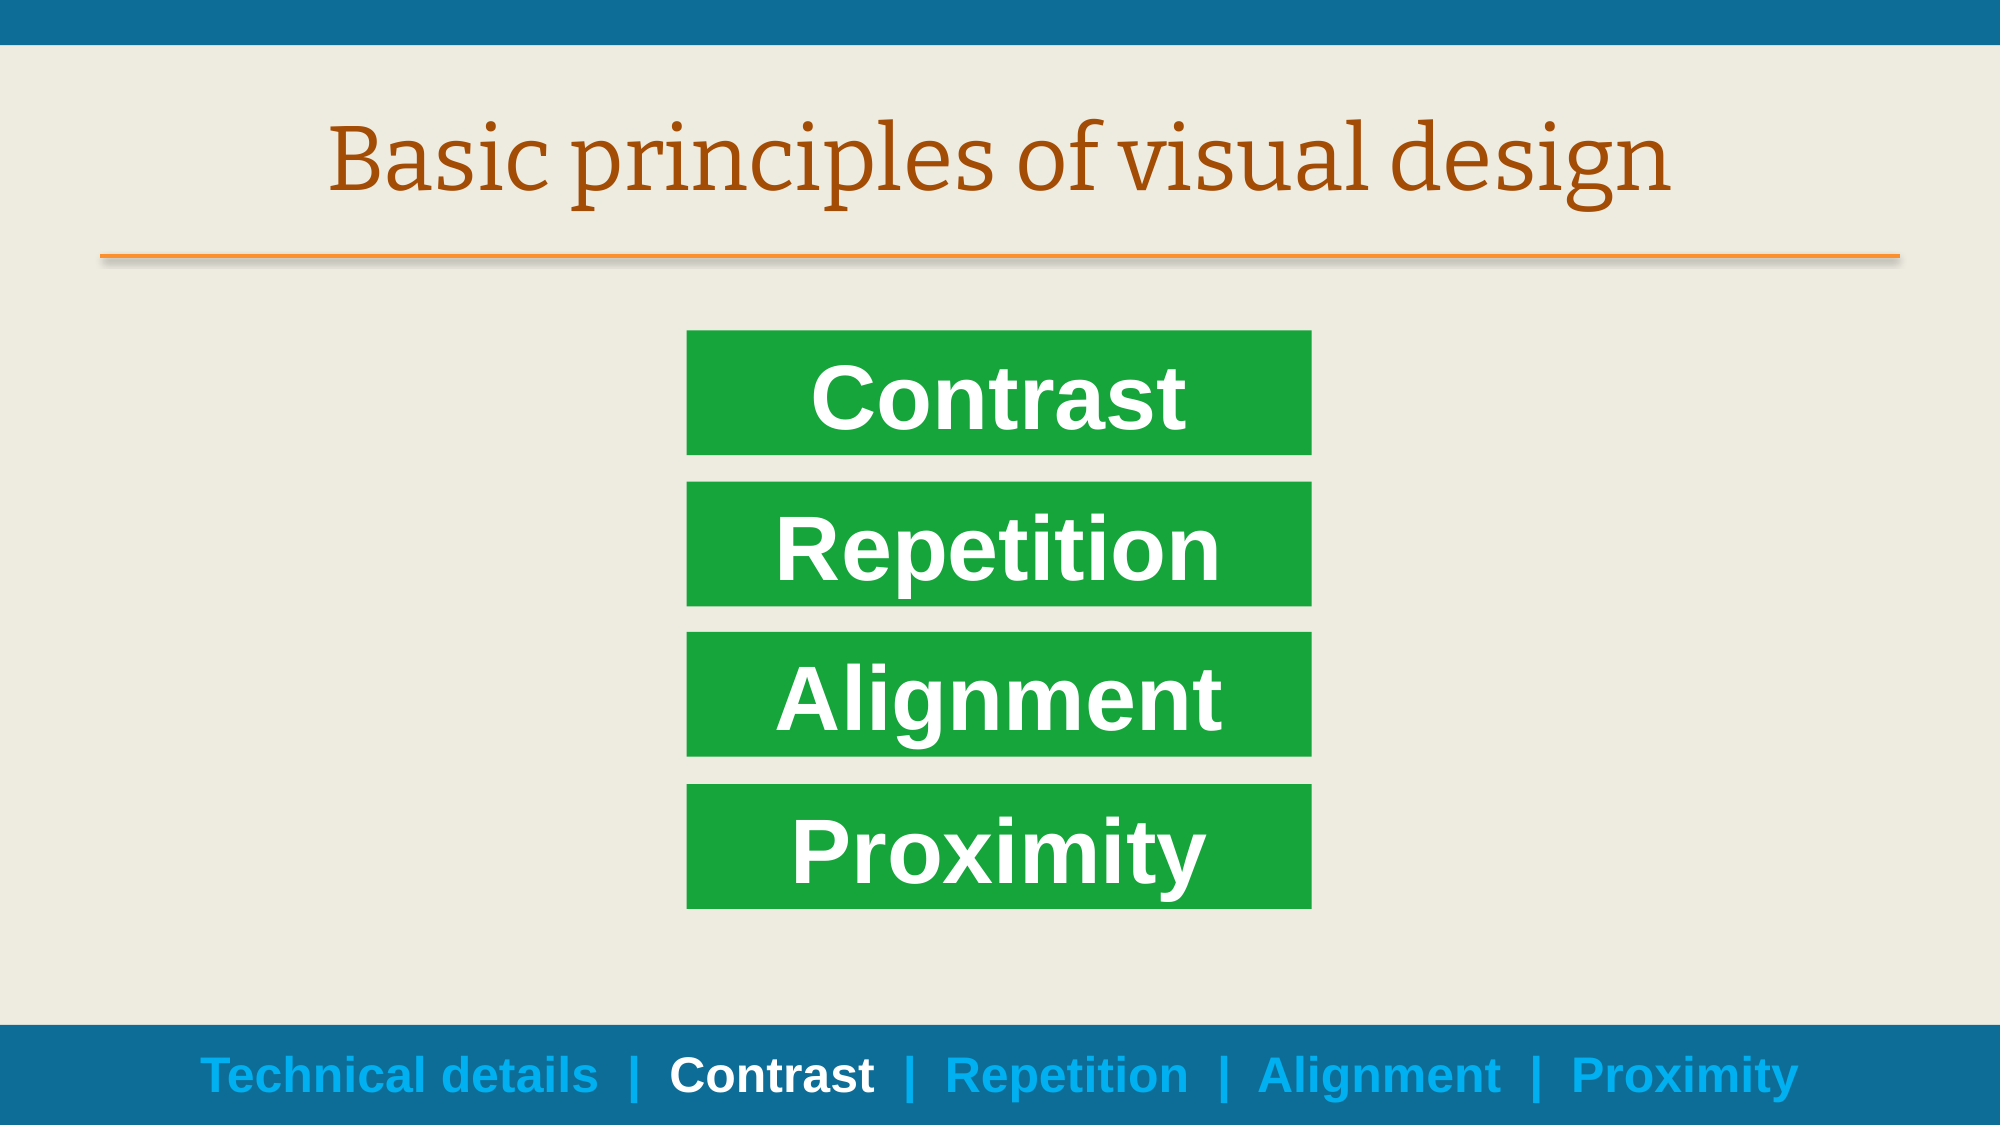

# Basic principles of visual design
Contrast
Repetition
Alignment
Proximity
Technical details  |  Contrast  |  Repetition  |  Alignment  |  Proximity